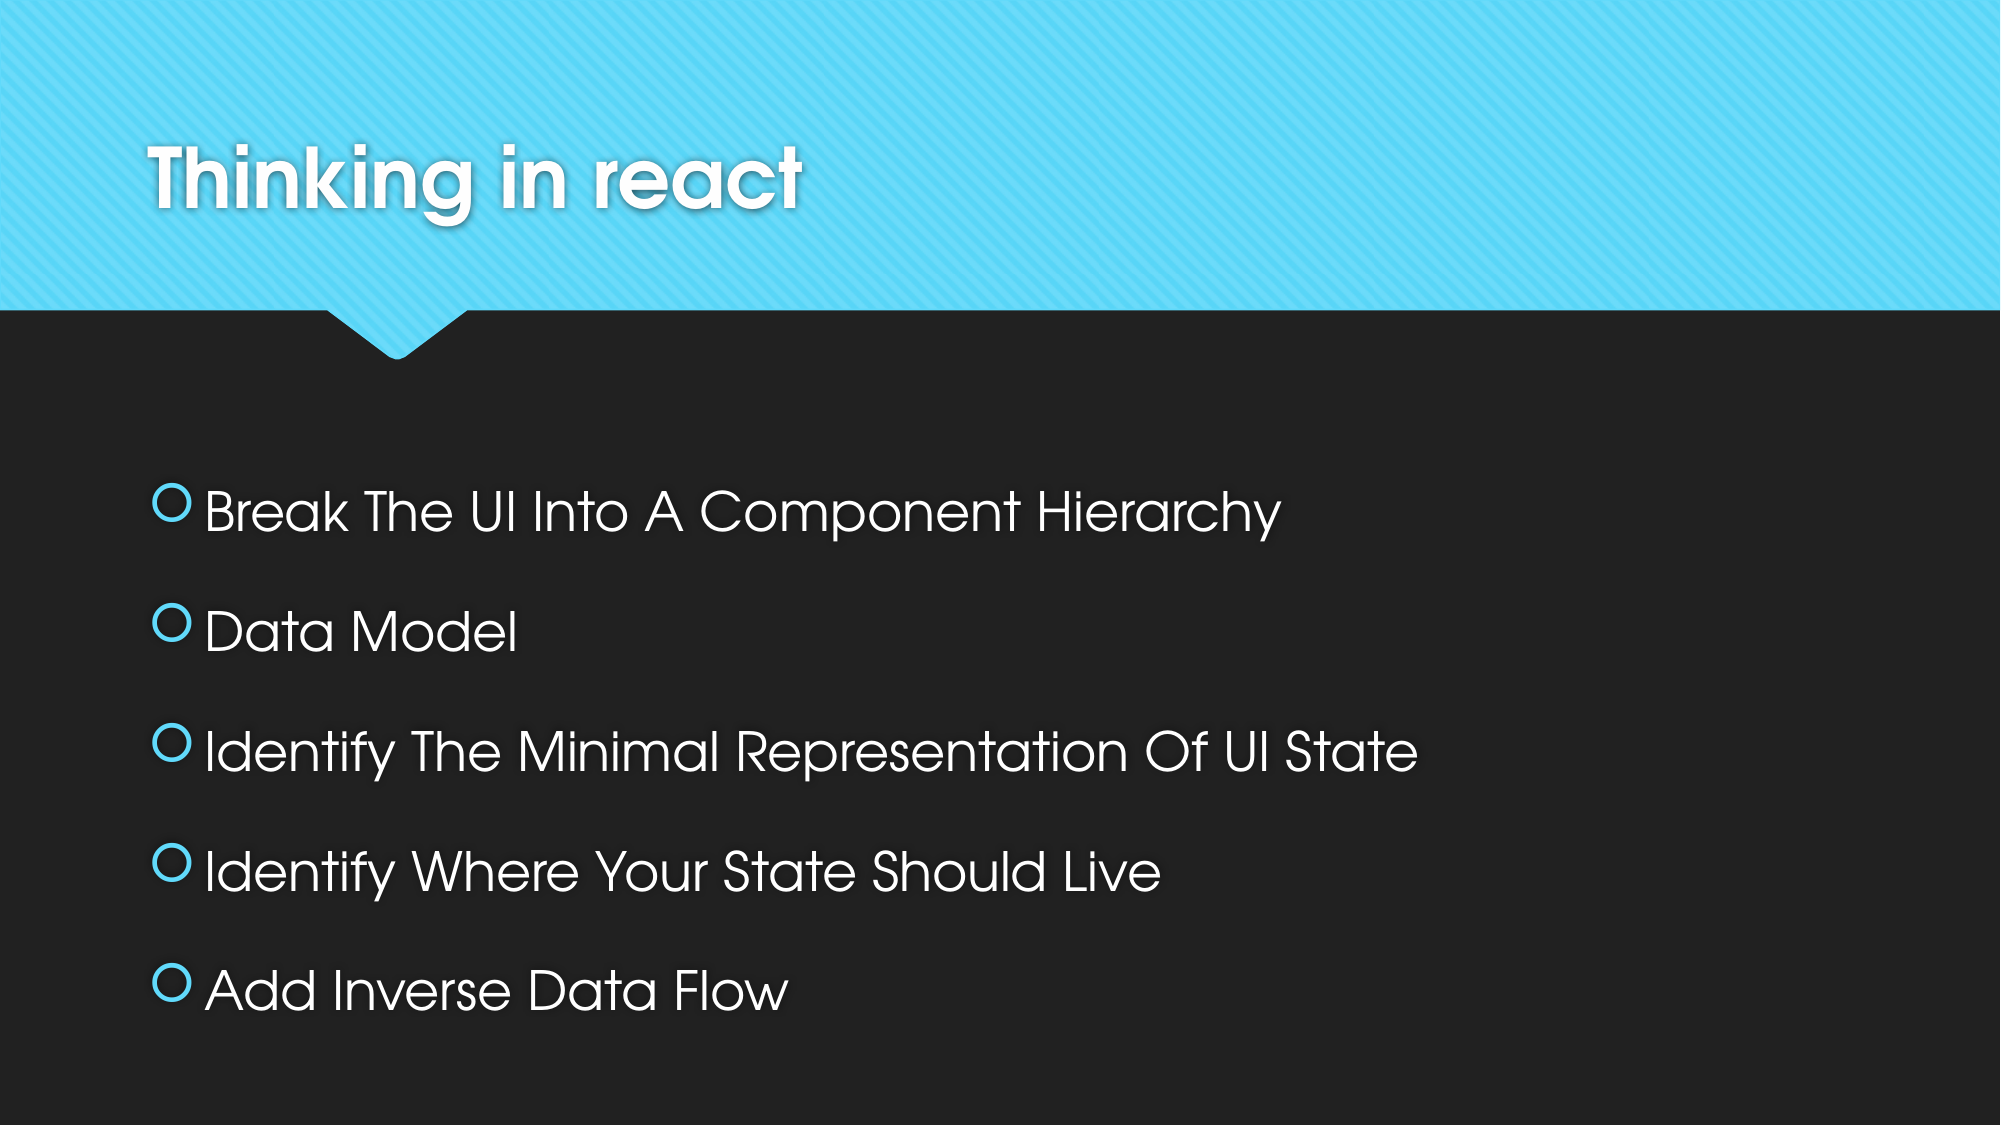

# Thinking in react
Break The UI Into A Component Hierarchy
Data Model
Identify The Minimal Representation Of UI State
Identify Where Your State Should Live
Add Inverse Data Flow